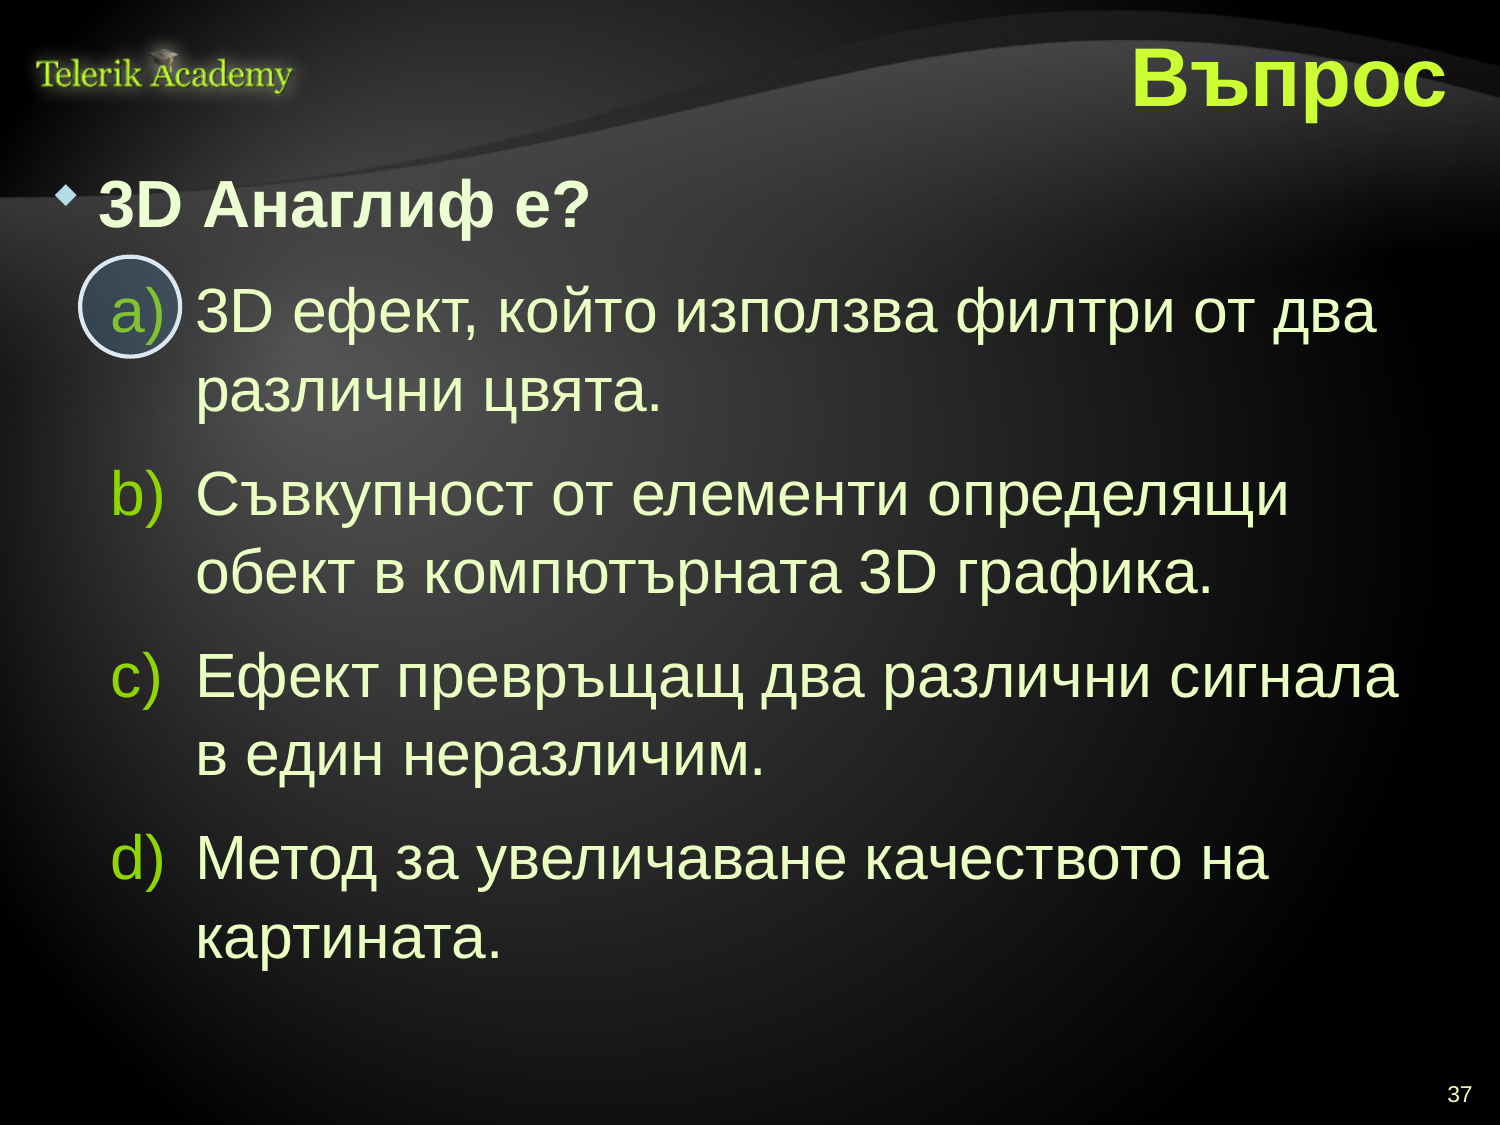

# Въпрос
3D Анаглиф е?
3D ефект, който използва филтри от два различни цвята.
Съвкупност от елементи определящи обект в компютърната 3D графика.
Ефект превръщащ два различни сигнала в един неразличим.
Метод за увеличаване качеството на картината.

37